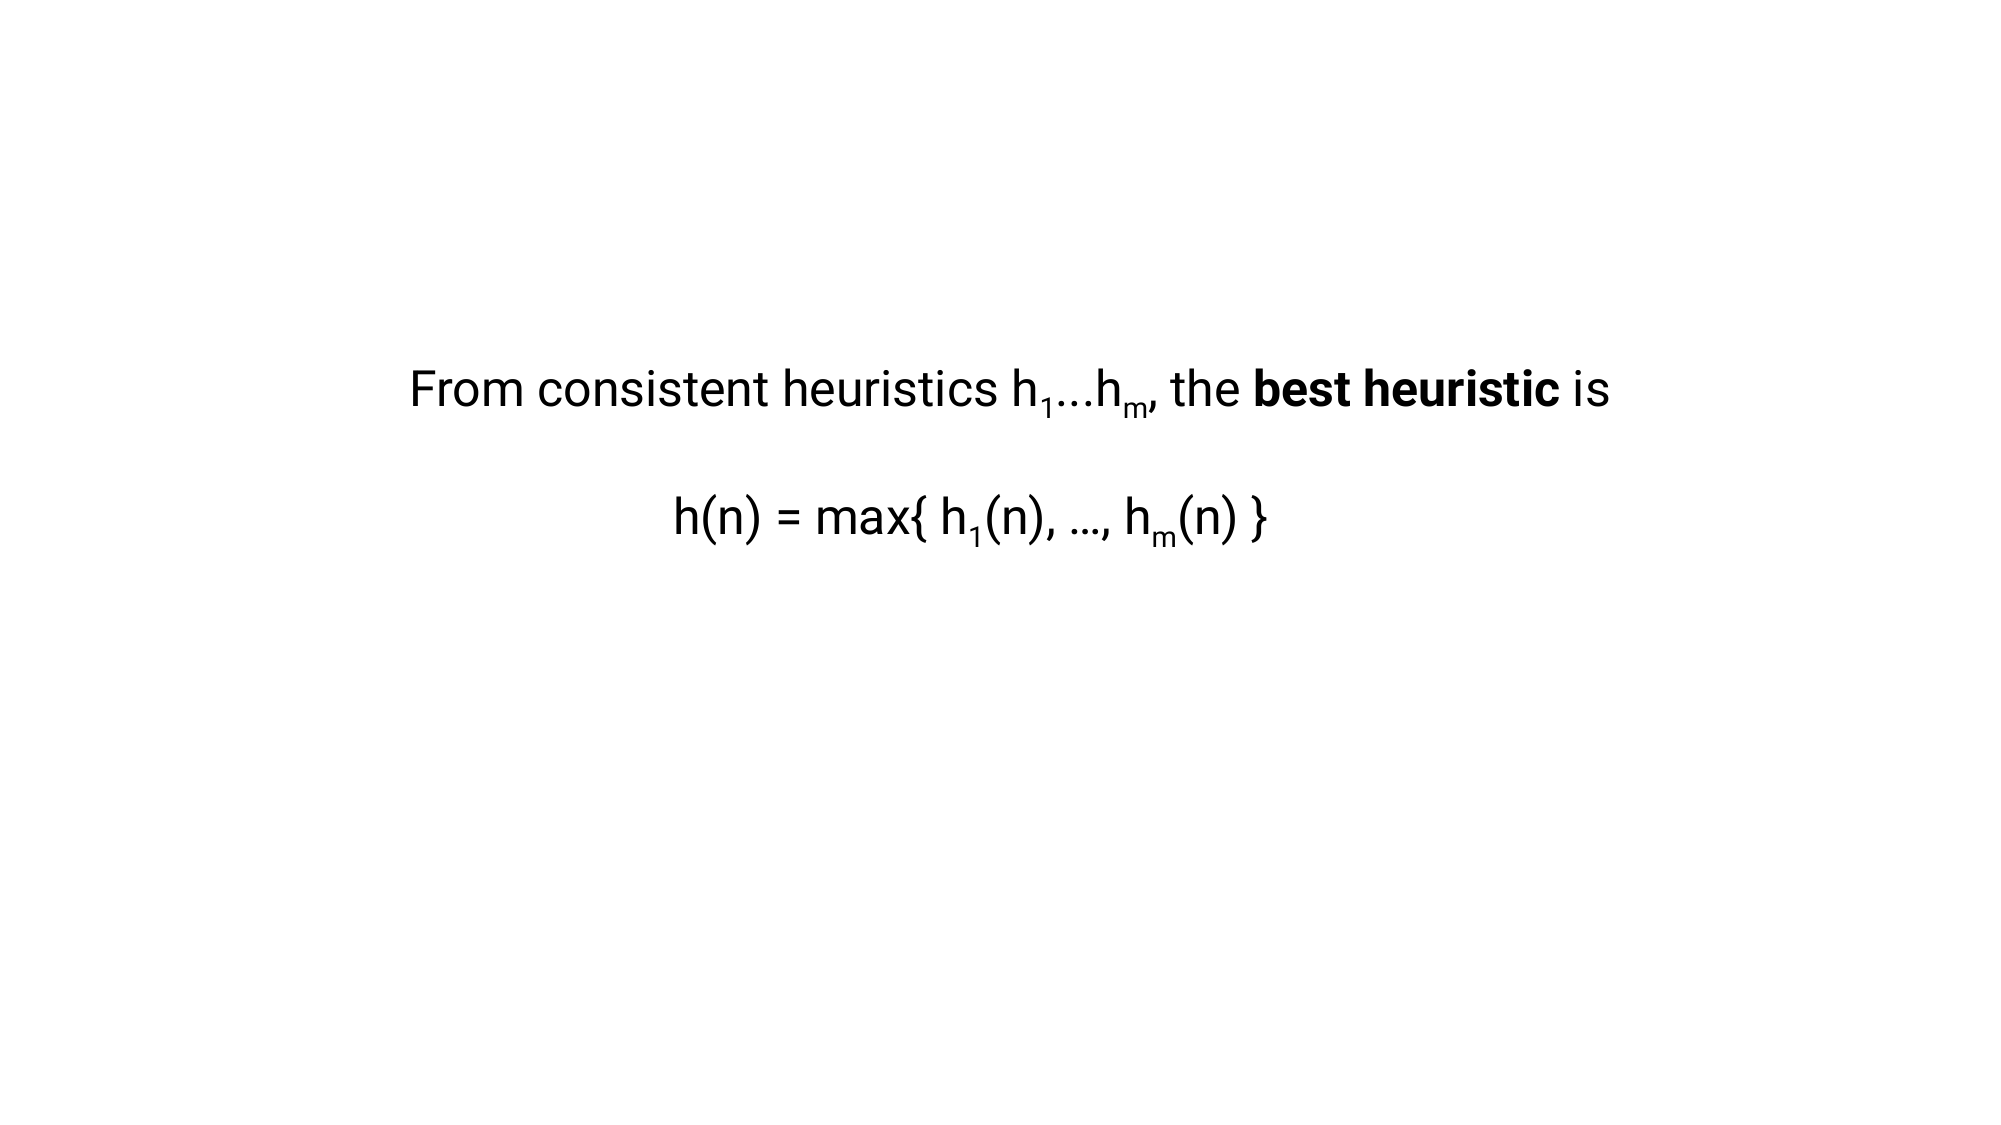

From consistent heuristics h1...hm, the best heuristic is

h(n) = max{ h1(n), …, hm(n) }